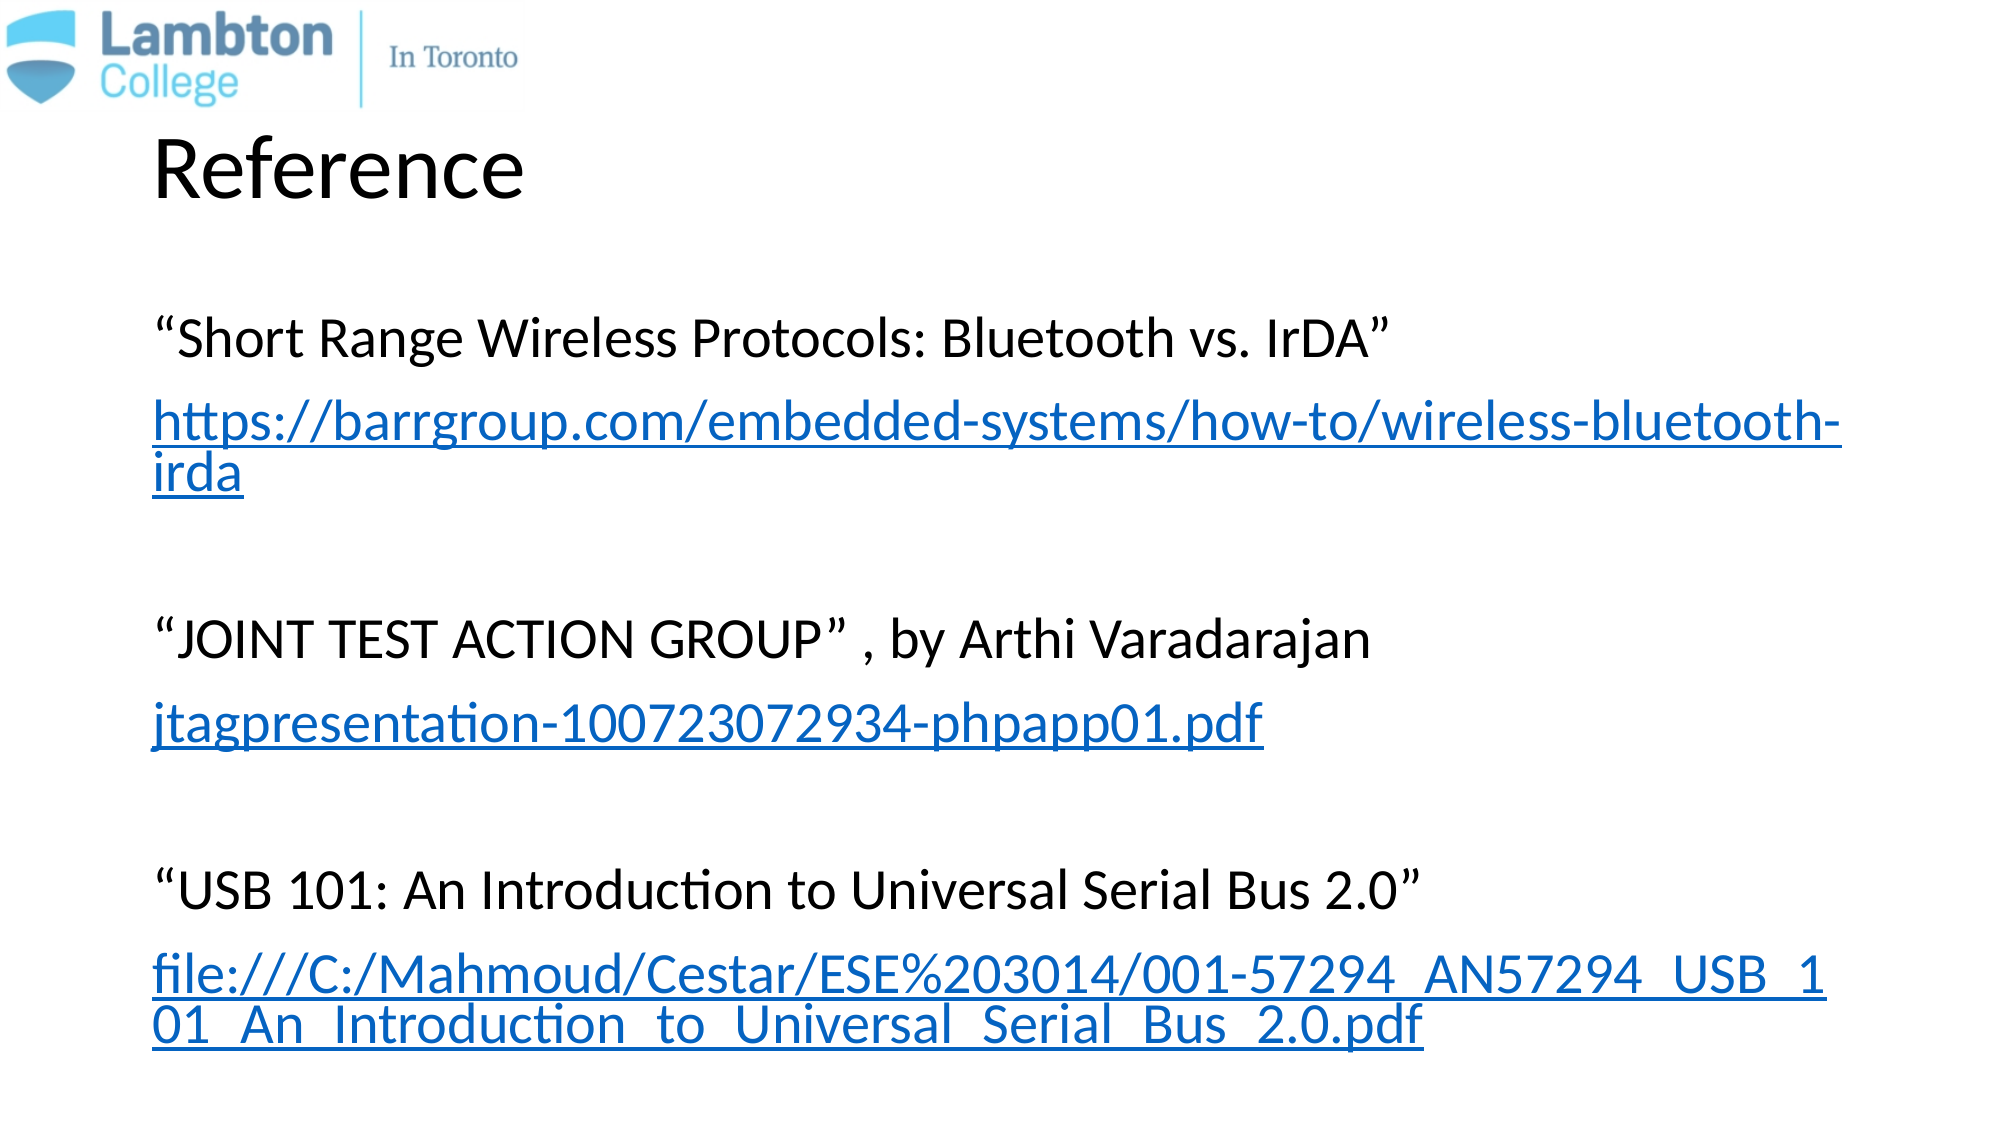

# Reference
“Short Range Wireless Protocols: Bluetooth vs. IrDA”
https://barrgroup.com/embedded-systems/how-to/wireless-bluetooth-irda

“JOINT TEST ACTION GROUP” , by Arthi Varadarajan
jtagpresentation-100723072934-phpapp01.pdf

“USB 101: An Introduction to Universal Serial Bus 2.0”
file:///C:/Mahmoud/Cestar/ESE%203014/001-57294_AN57294_USB_101_An_Introduction_to_Universal_Serial_Bus_2.0.pdf